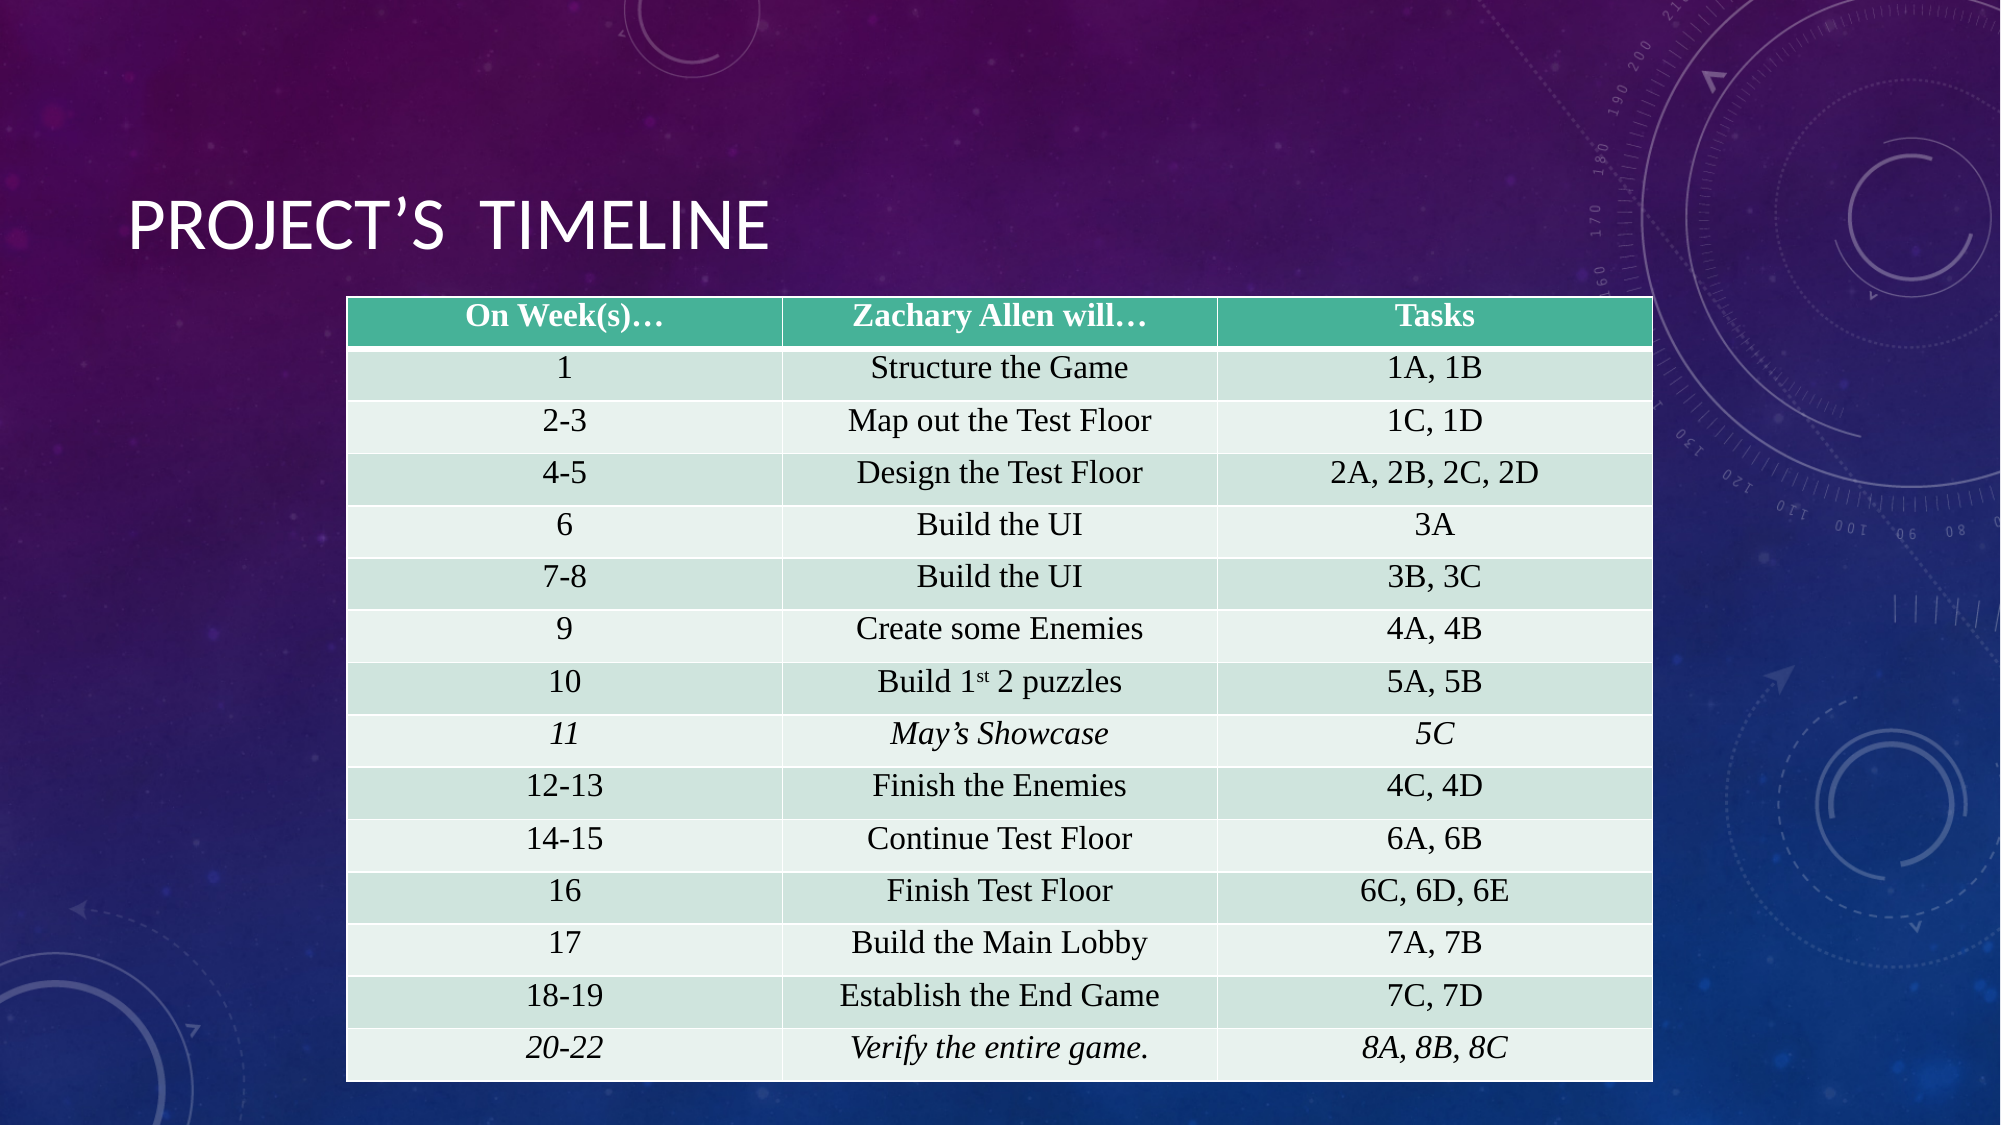

# Project’s  Timeline
| On Week(s)… | Zachary Allen will… | Tasks |
| --- | --- | --- |
| 1 | Structure the Game | 1A, 1B |
| 2-3 | Map out the Test Floor | 1C, 1D |
| 4-5 | Design the Test Floor | 2A, 2B, 2C, 2D |
| 6 | Build the UI | 3A |
| 7-8 | Build the UI | 3B, 3C |
| 9 | Create some Enemies | 4A, 4B |
| 10 | Build 1st 2 puzzles | 5A, 5B |
| 11 | May’s Showcase | 5C |
| 12-13 | Finish the Enemies | 4C, 4D |
| 14-15 | Continue Test Floor | 6A, 6B |
| 16 | Finish Test Floor | 6C, 6D, 6E |
| 17 | Build the Main Lobby | 7A, 7B |
| 18-19 | Establish the End Game | 7C, 7D |
| 20-22 | Verify the entire game. | 8A, 8B, 8C |